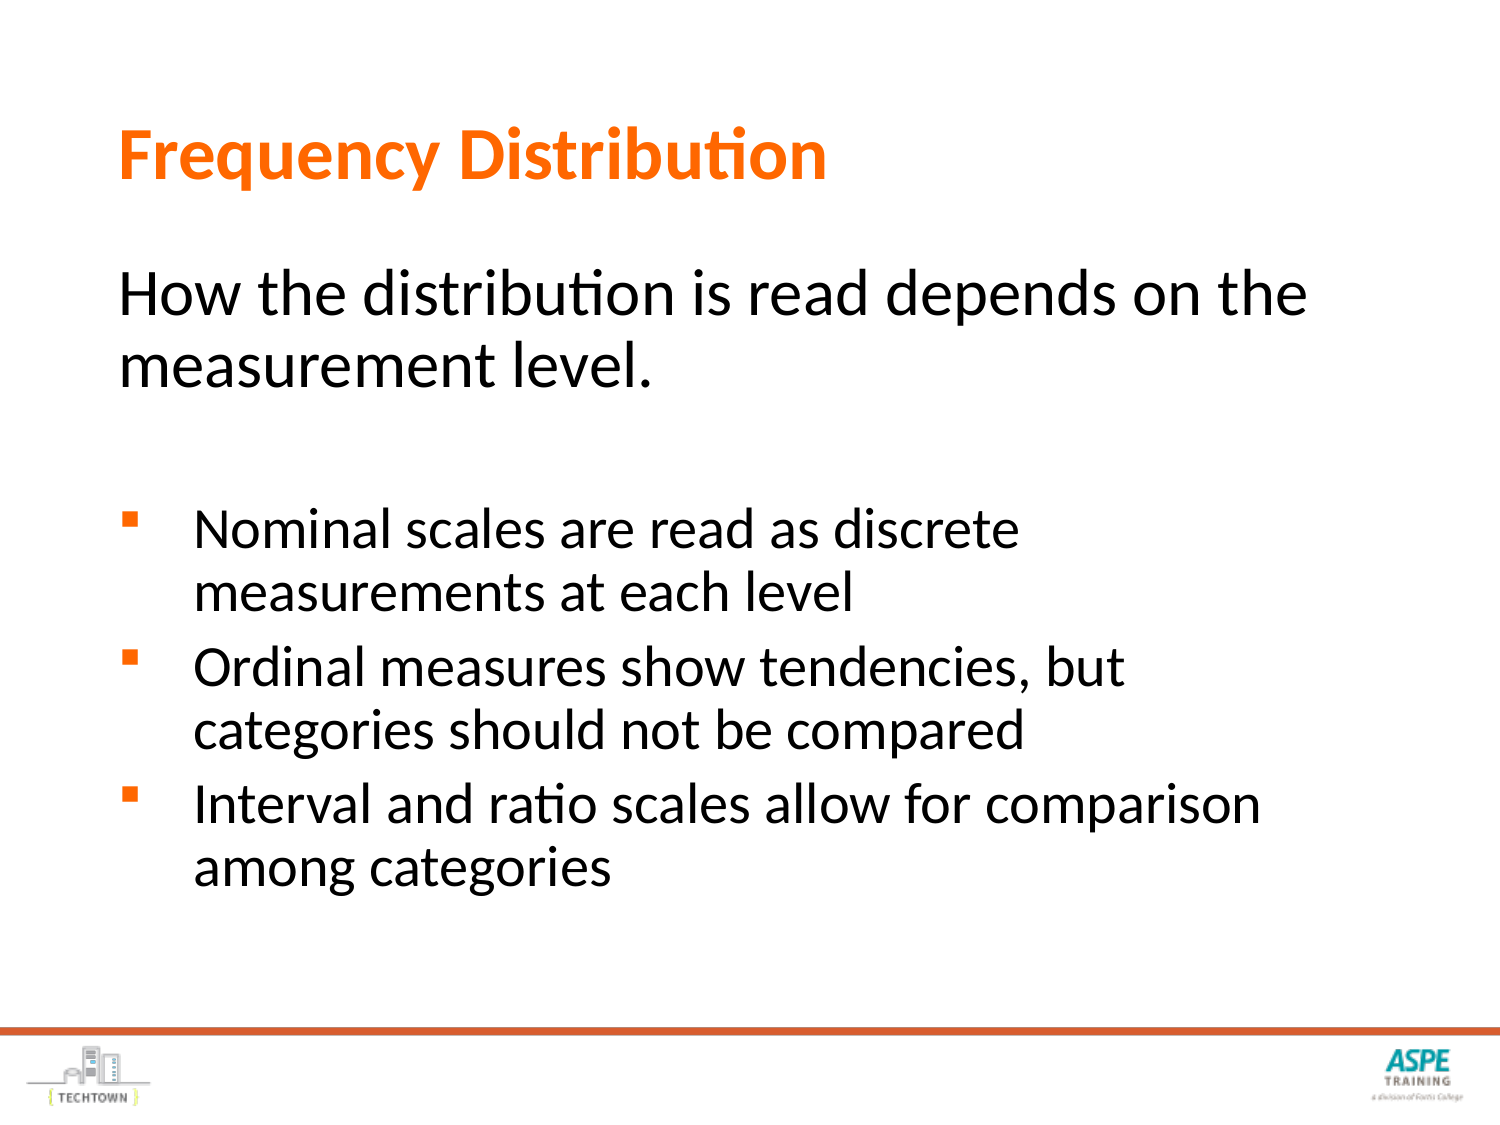

# Frequency Distribution
How the distribution is read depends on the measurement level.

Nominal scales are read as discrete measurements at each level
Ordinal measures show tendencies, but categories should not be compared
Interval and ratio scales allow for comparison among categories